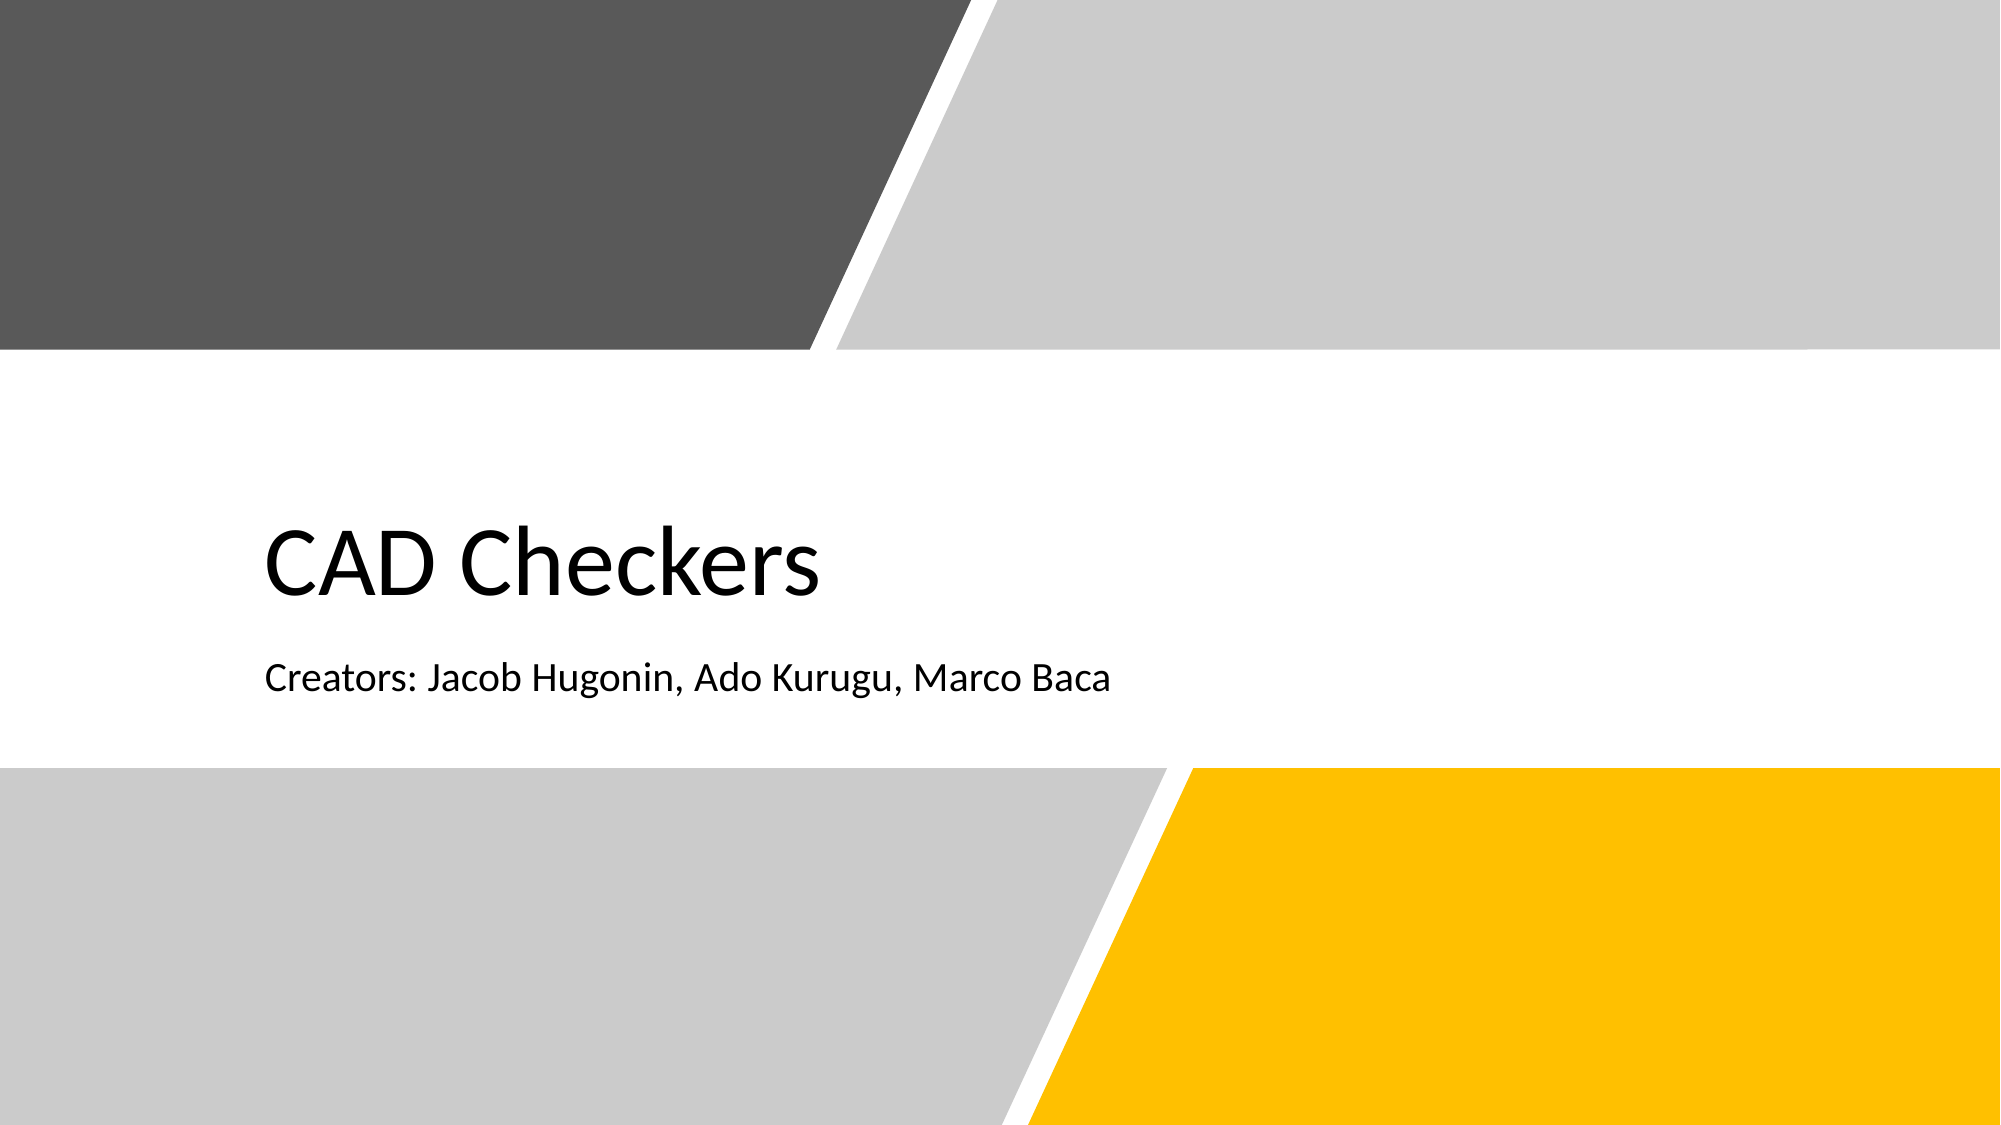

# CAD Checkers
Creators: Jacob Hugonin, Ado Kurugu, Marco Baca